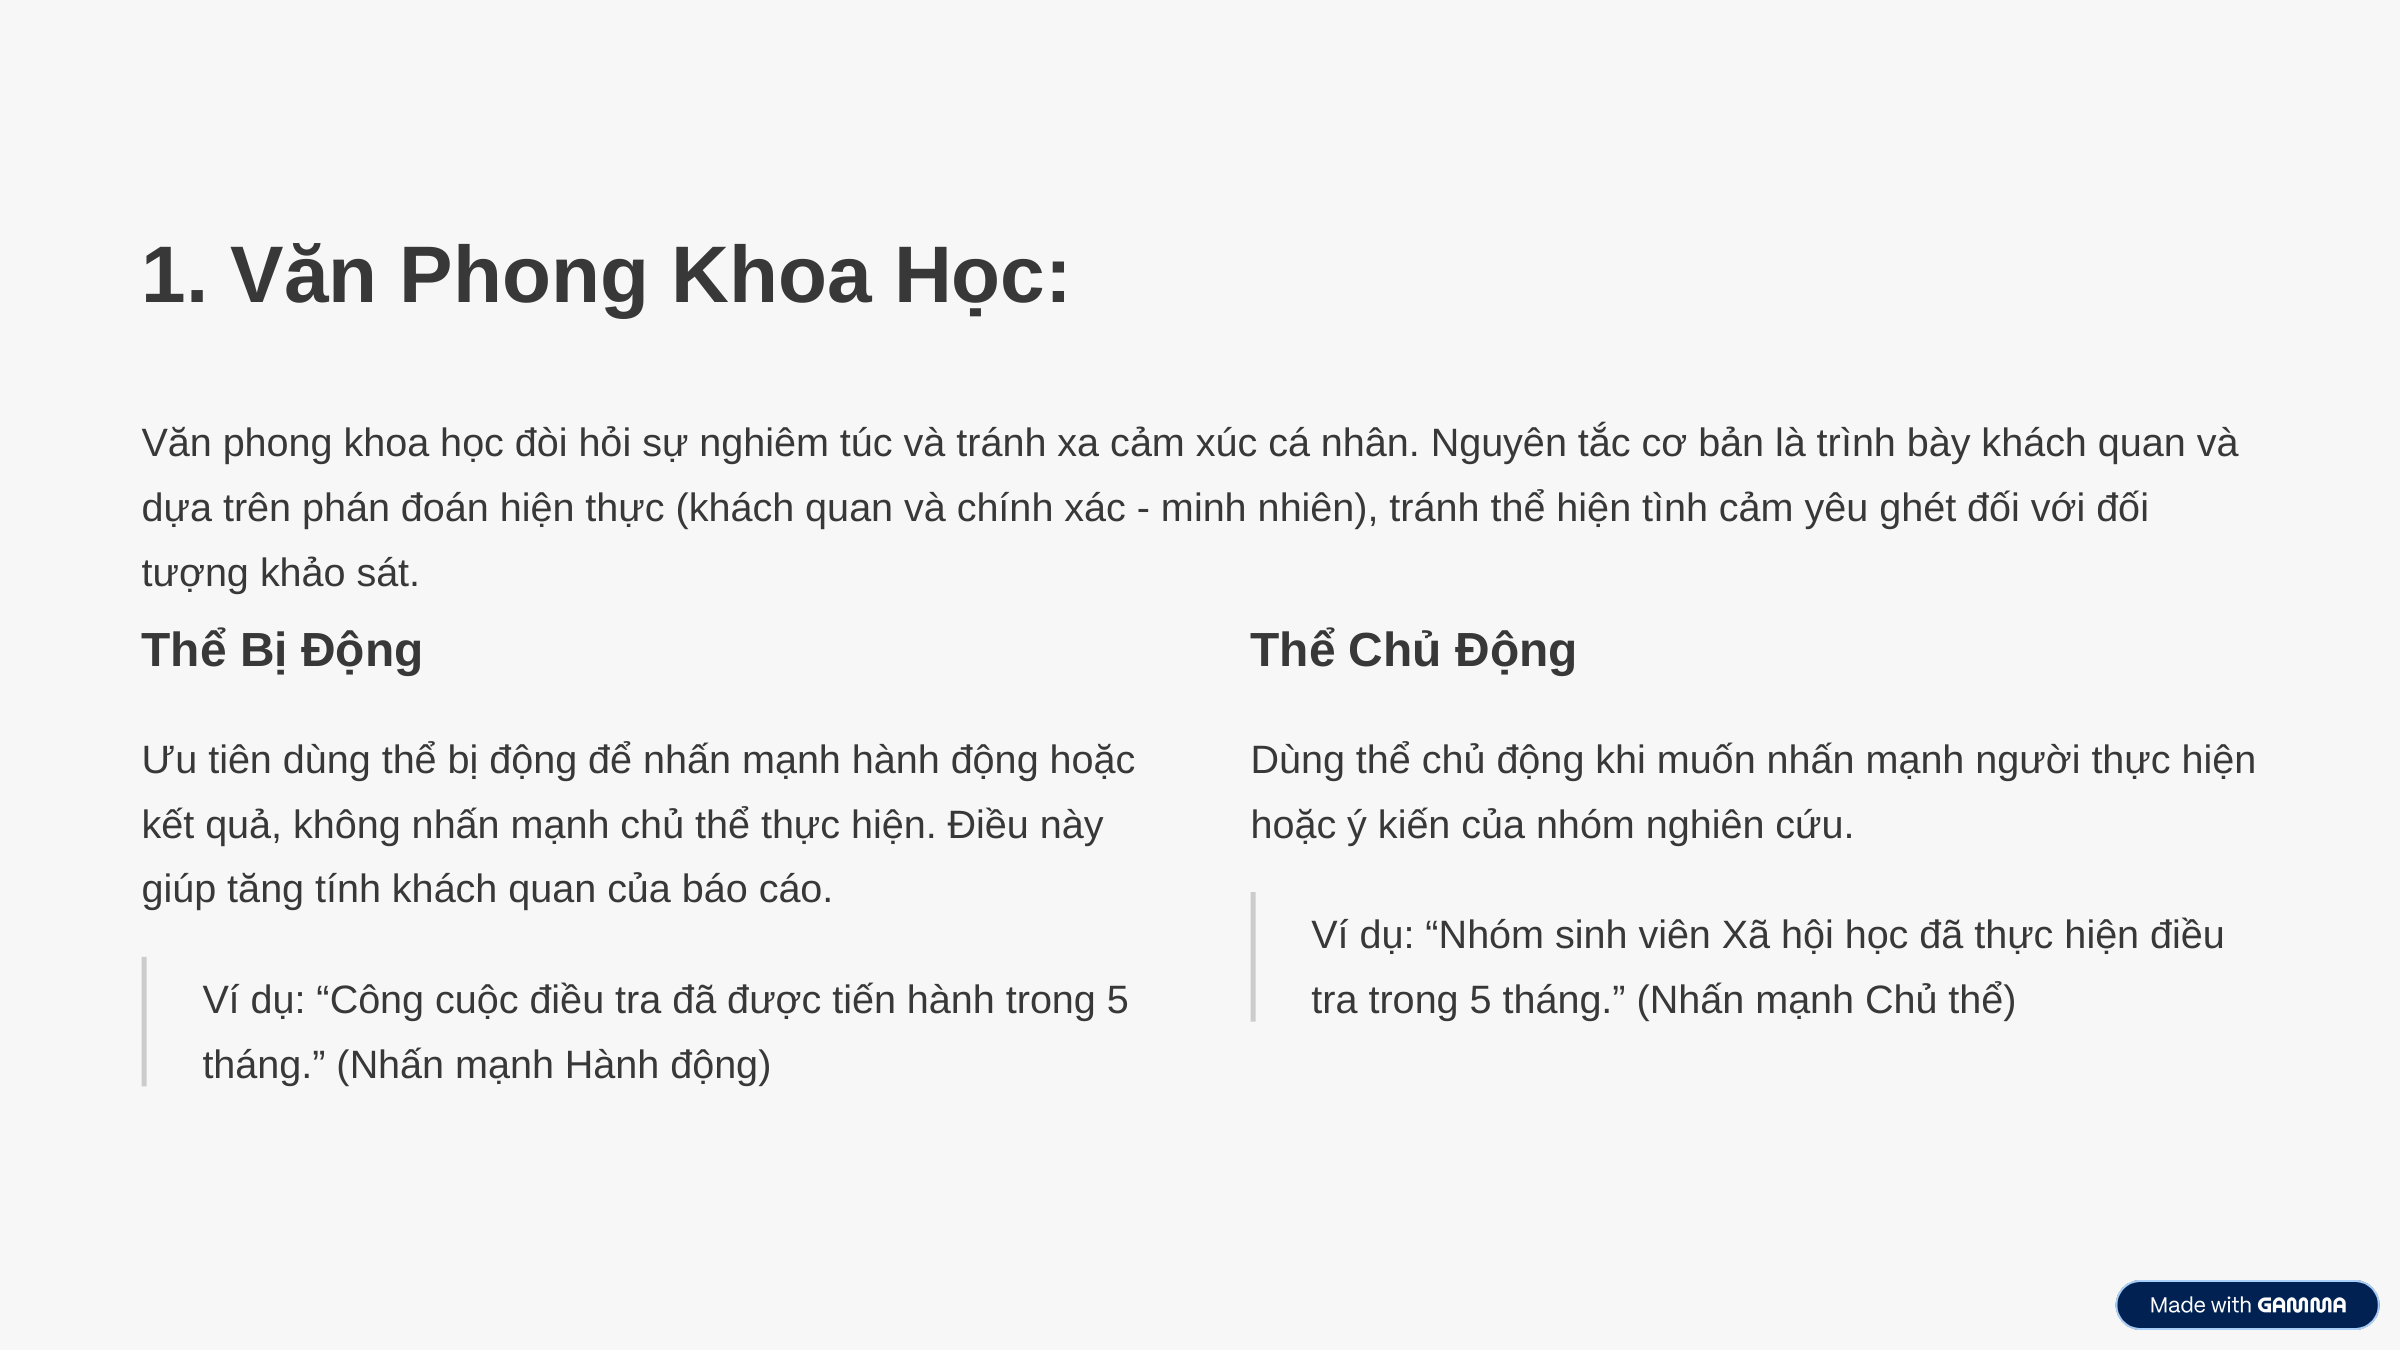

1. Văn Phong Khoa Học:
Văn phong khoa học đòi hỏi sự nghiêm túc và tránh xa cảm xúc cá nhân. Nguyên tắc cơ bản là trình bày khách quan và dựa trên phán đoán hiện thực (khách quan và chính xác - minh nhiên), tránh thể hiện tình cảm yêu ghét đối với đối tượng khảo sát.
Thể Bị Động
Thể Chủ Động
Ưu tiên dùng thể bị động để nhấn mạnh hành động hoặc kết quả, không nhấn mạnh chủ thể thực hiện. Điều này giúp tăng tính khách quan của báo cáo.
Dùng thể chủ động khi muốn nhấn mạnh người thực hiện hoặc ý kiến của nhóm nghiên cứu.

Ví dụ: “Nhóm sinh viên Xã hội học đã thực hiện điều tra trong 5 tháng.” (Nhấn mạnh Chủ thể)

Ví dụ: “Công cuộc điều tra đã được tiến hành trong 5 tháng.” (Nhấn mạnh Hành động)